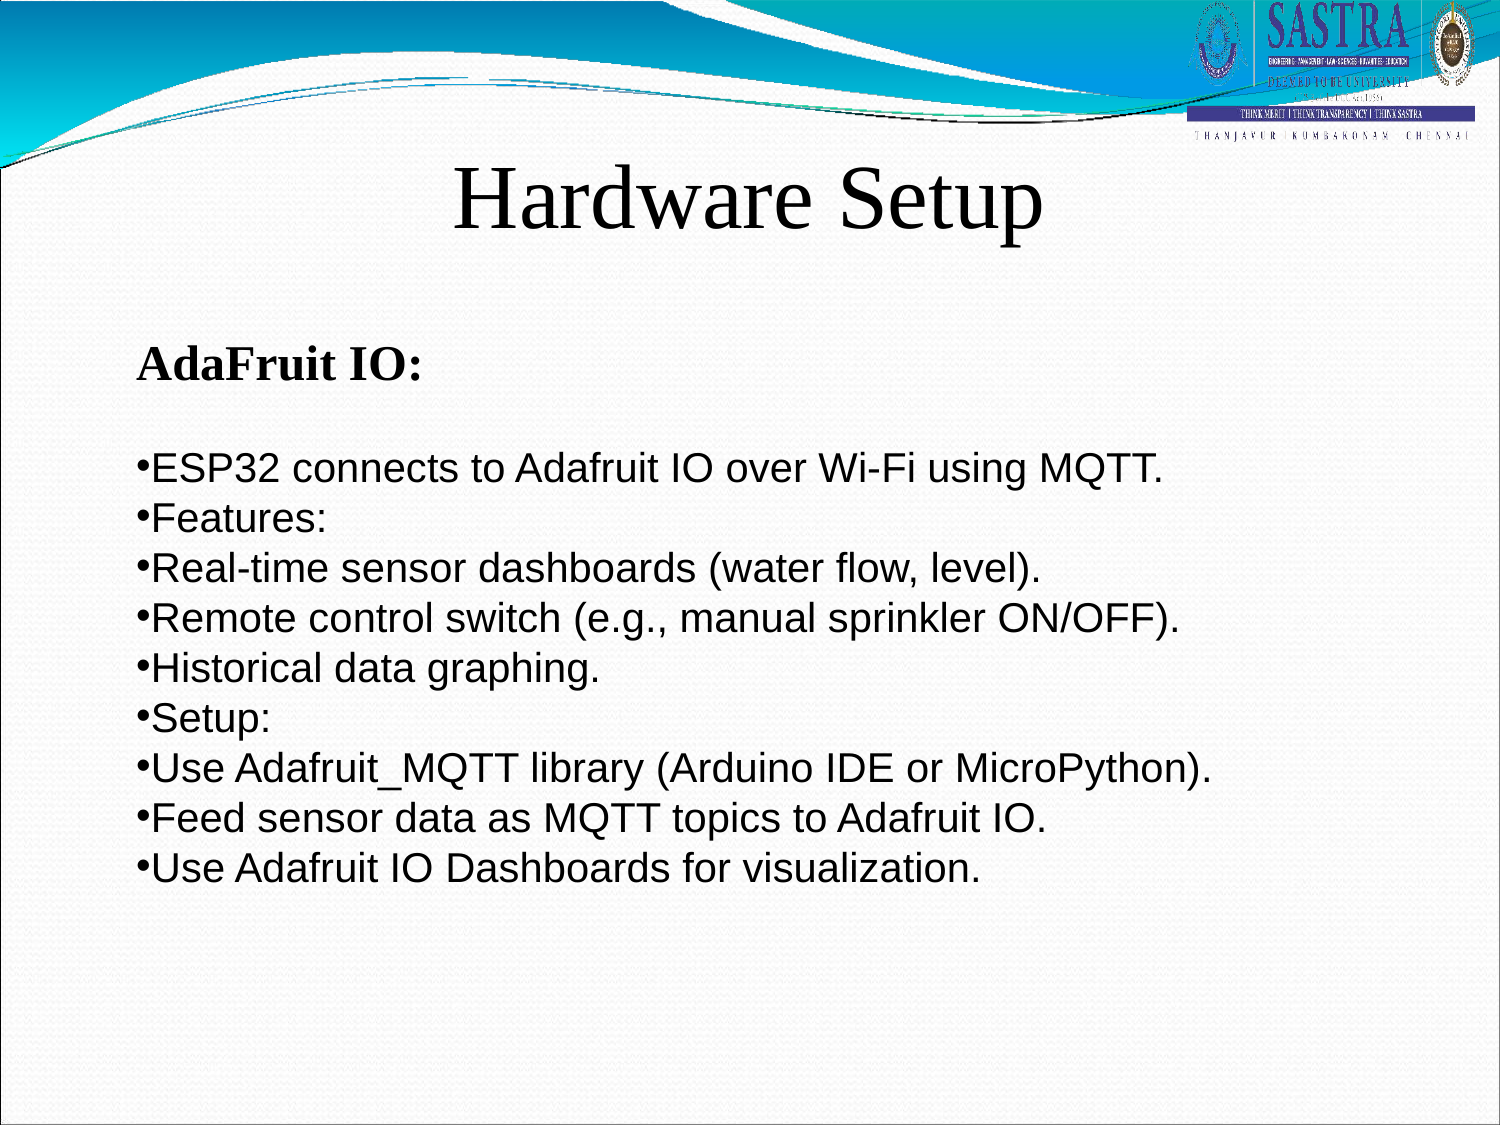

# Hardware Setup
AdaFruit IO:

ESP32 connects to Adafruit IO over Wi-Fi using MQTT.
Features:
Real-time sensor dashboards (water flow, level).
Remote control switch (e.g., manual sprinkler ON/OFF).
Historical data graphing.
Setup:
Use Adafruit_MQTT library (Arduino IDE or MicroPython).
Feed sensor data as MQTT topics to Adafruit IO.
Use Adafruit IO Dashboards for visualization.